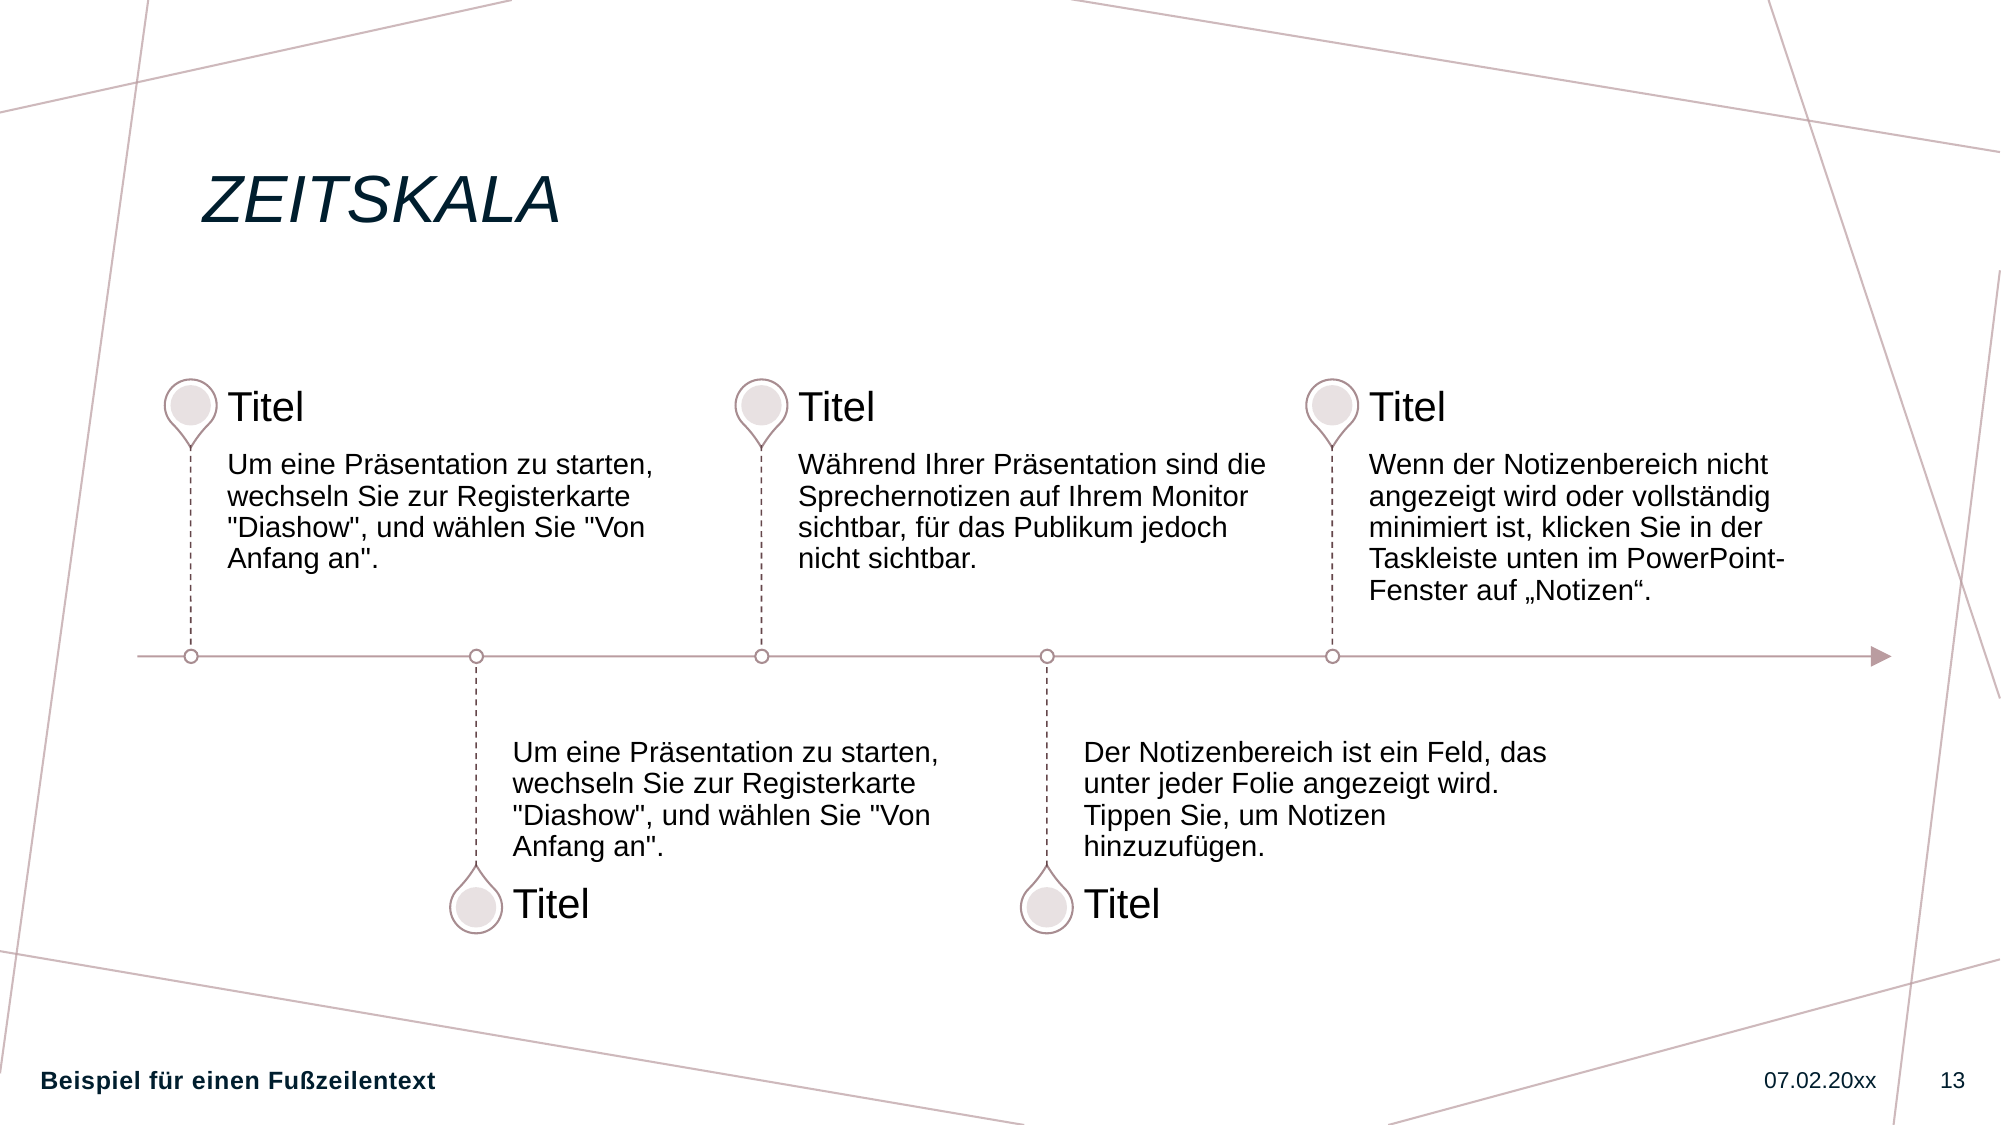

# ZEITSKALA
Um eine Präsentation zu starten, wechseln Sie zur Registerkarte "Diashow", und wählen Sie "Von Anfang an".
Titel
Um eine Präsentation zu starten, wechseln Sie zur Registerkarte "Diashow", und wählen Sie "Von Anfang an".
Titel
Während Ihrer Präsentation sind die Sprechernotizen auf Ihrem Monitor sichtbar, für das Publikum jedoch nicht sichtbar.
Titel
Der Notizenbereich ist ein Feld, das unter jeder Folie angezeigt wird. Tippen Sie, um Notizen hinzuzufügen.
Titel
Wenn der Notizenbereich nicht angezeigt wird oder vollständig minimiert ist, klicken Sie in der Taskleiste unten im PowerPoint-Fenster auf „Notizen“.
Titel
Beispiel für einen Fußzeilentext
07.02.20xx
13